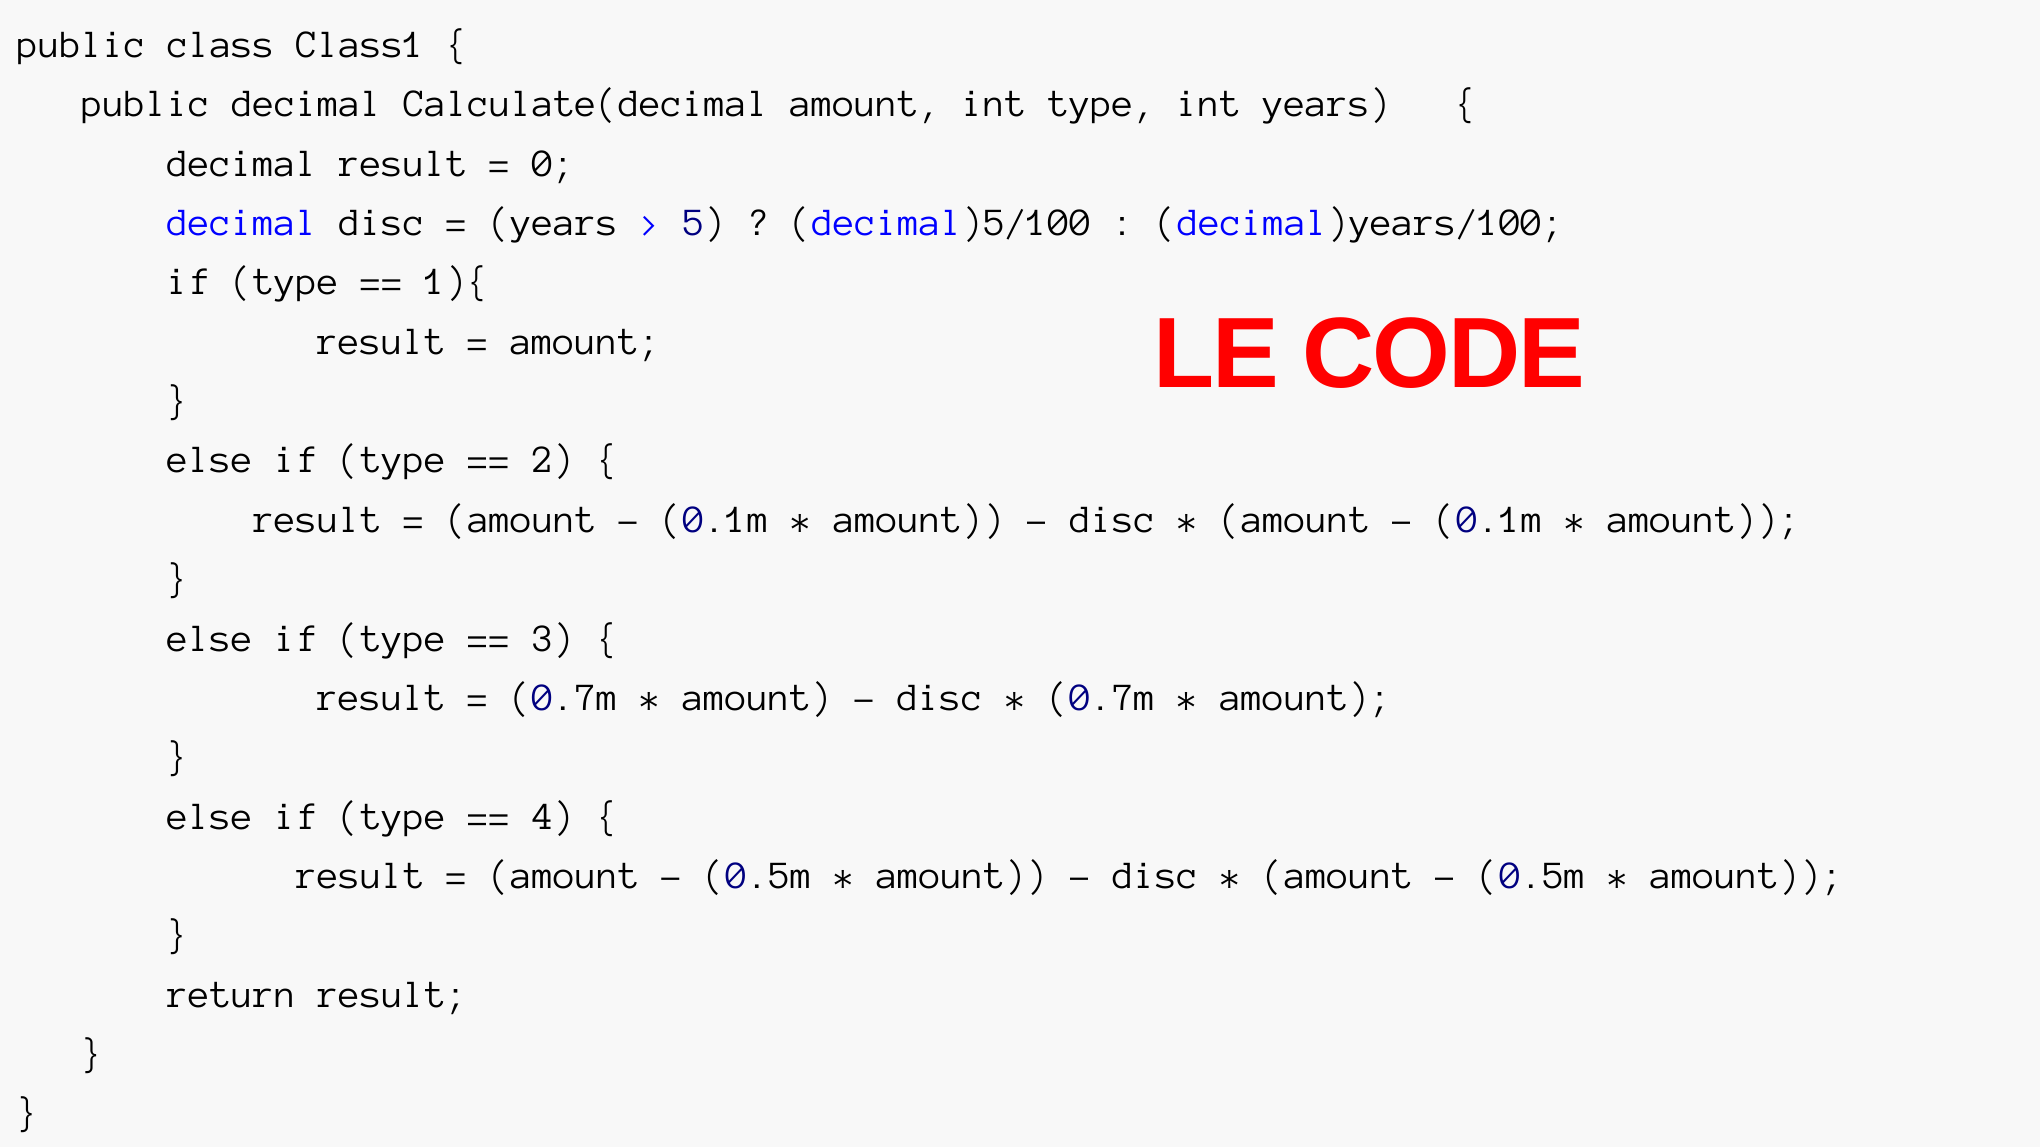

public class Class1 {
   public decimal Calculate(decimal amount, int type, int years)   {
	decimal result = 0;
	decimal disc = (years > 5) ? (decimal)5/100 : (decimal)years/100;
	if (type == 1){
		result = amount;
	}
	else if (type == 2) {
	    result = (amount - (0.1m * amount)) - disc * (amount - (0.1m * amount));
	}
	else if (type == 3) {
		result = (0.7m * amount) - disc * (0.7m * amount);
	}
	else if (type == 4) {
	      result = (amount - (0.5m * amount)) - disc * (amount - (0.5m * amount));
	}
	return result;
   }
}
# LE CODE